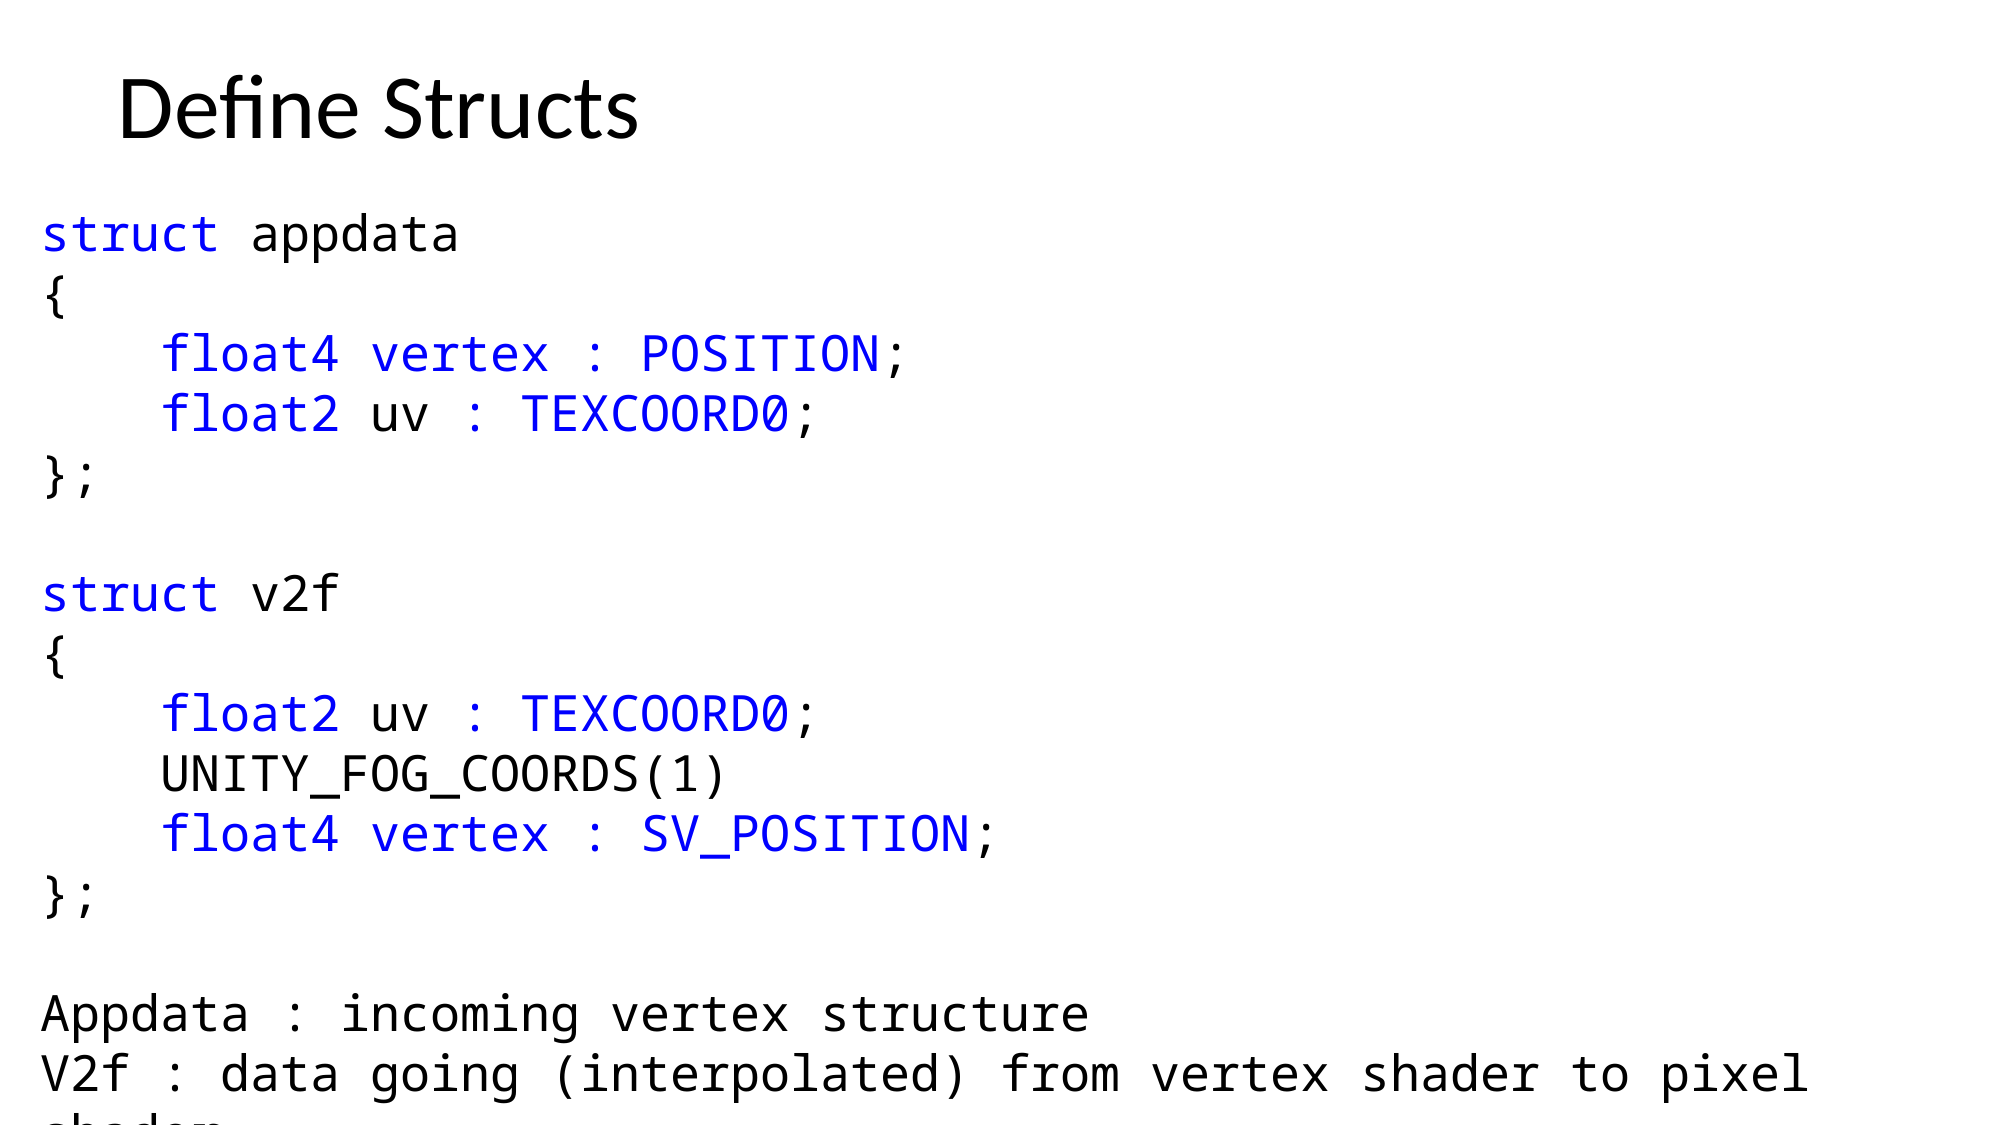

# Define Structs
struct appdata
{
    float4 vertex : POSITION;
    float2 uv : TEXCOORD0;
};

struct v2f
{
    float2 uv : TEXCOORD0;
    UNITY_FOG_COORDS(1)
    float4 vertex : SV_POSITION;
};

Appdata : incoming vertex structure
V2f : data going (interpolated) from vertex shader to pixel shader